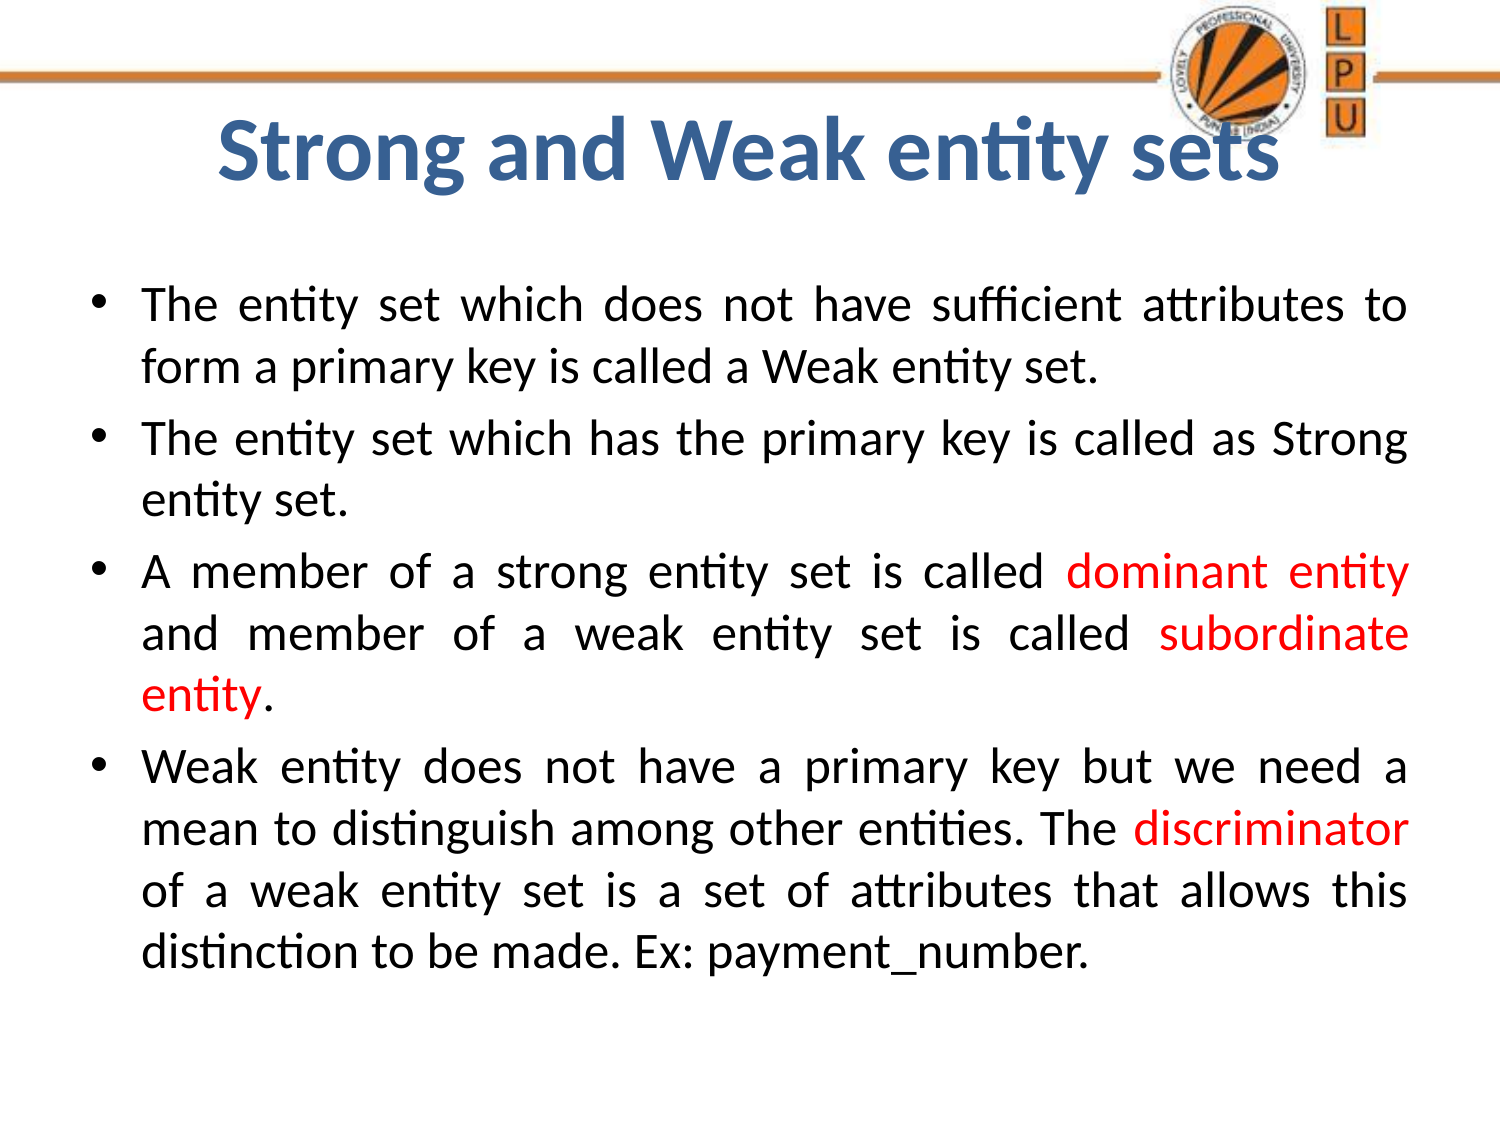

# Strong and Weak entity sets
The entity set which does not have sufficient attributes to form a primary key is called a Weak entity set.
The entity set which has the primary key is called as Strong entity set.
A member of a strong entity set is called dominant entity and member of a weak entity set is called subordinate entity.
Weak entity does not have a primary key but we need a mean to distinguish among other entities. The discriminator of a weak entity set is a set of attributes that allows this distinction to be made. Ex: payment_number.